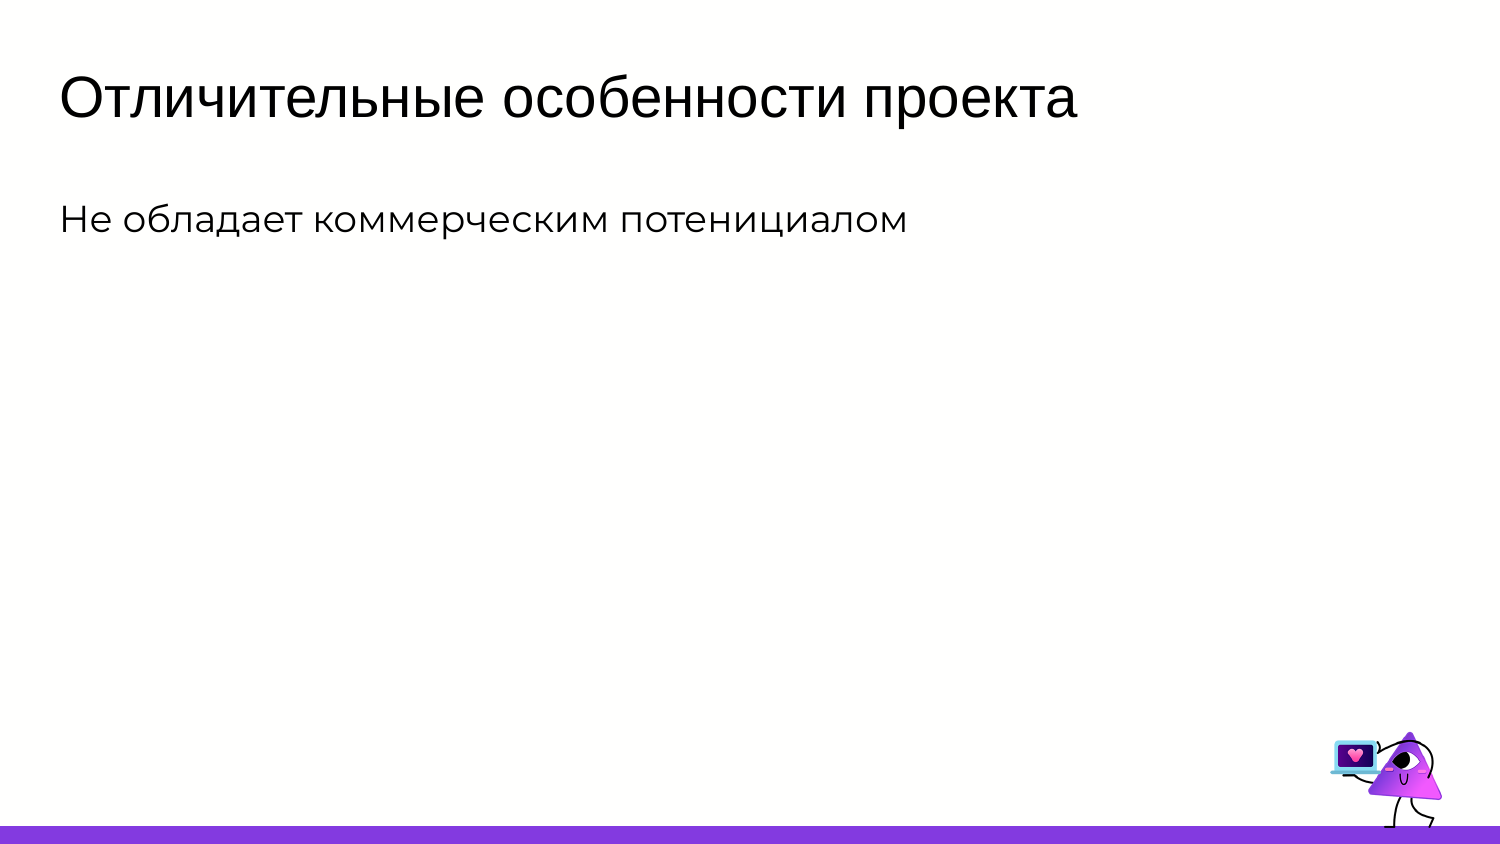

# Отличительные особенности проекта
Не обладает коммерческим потенициалом